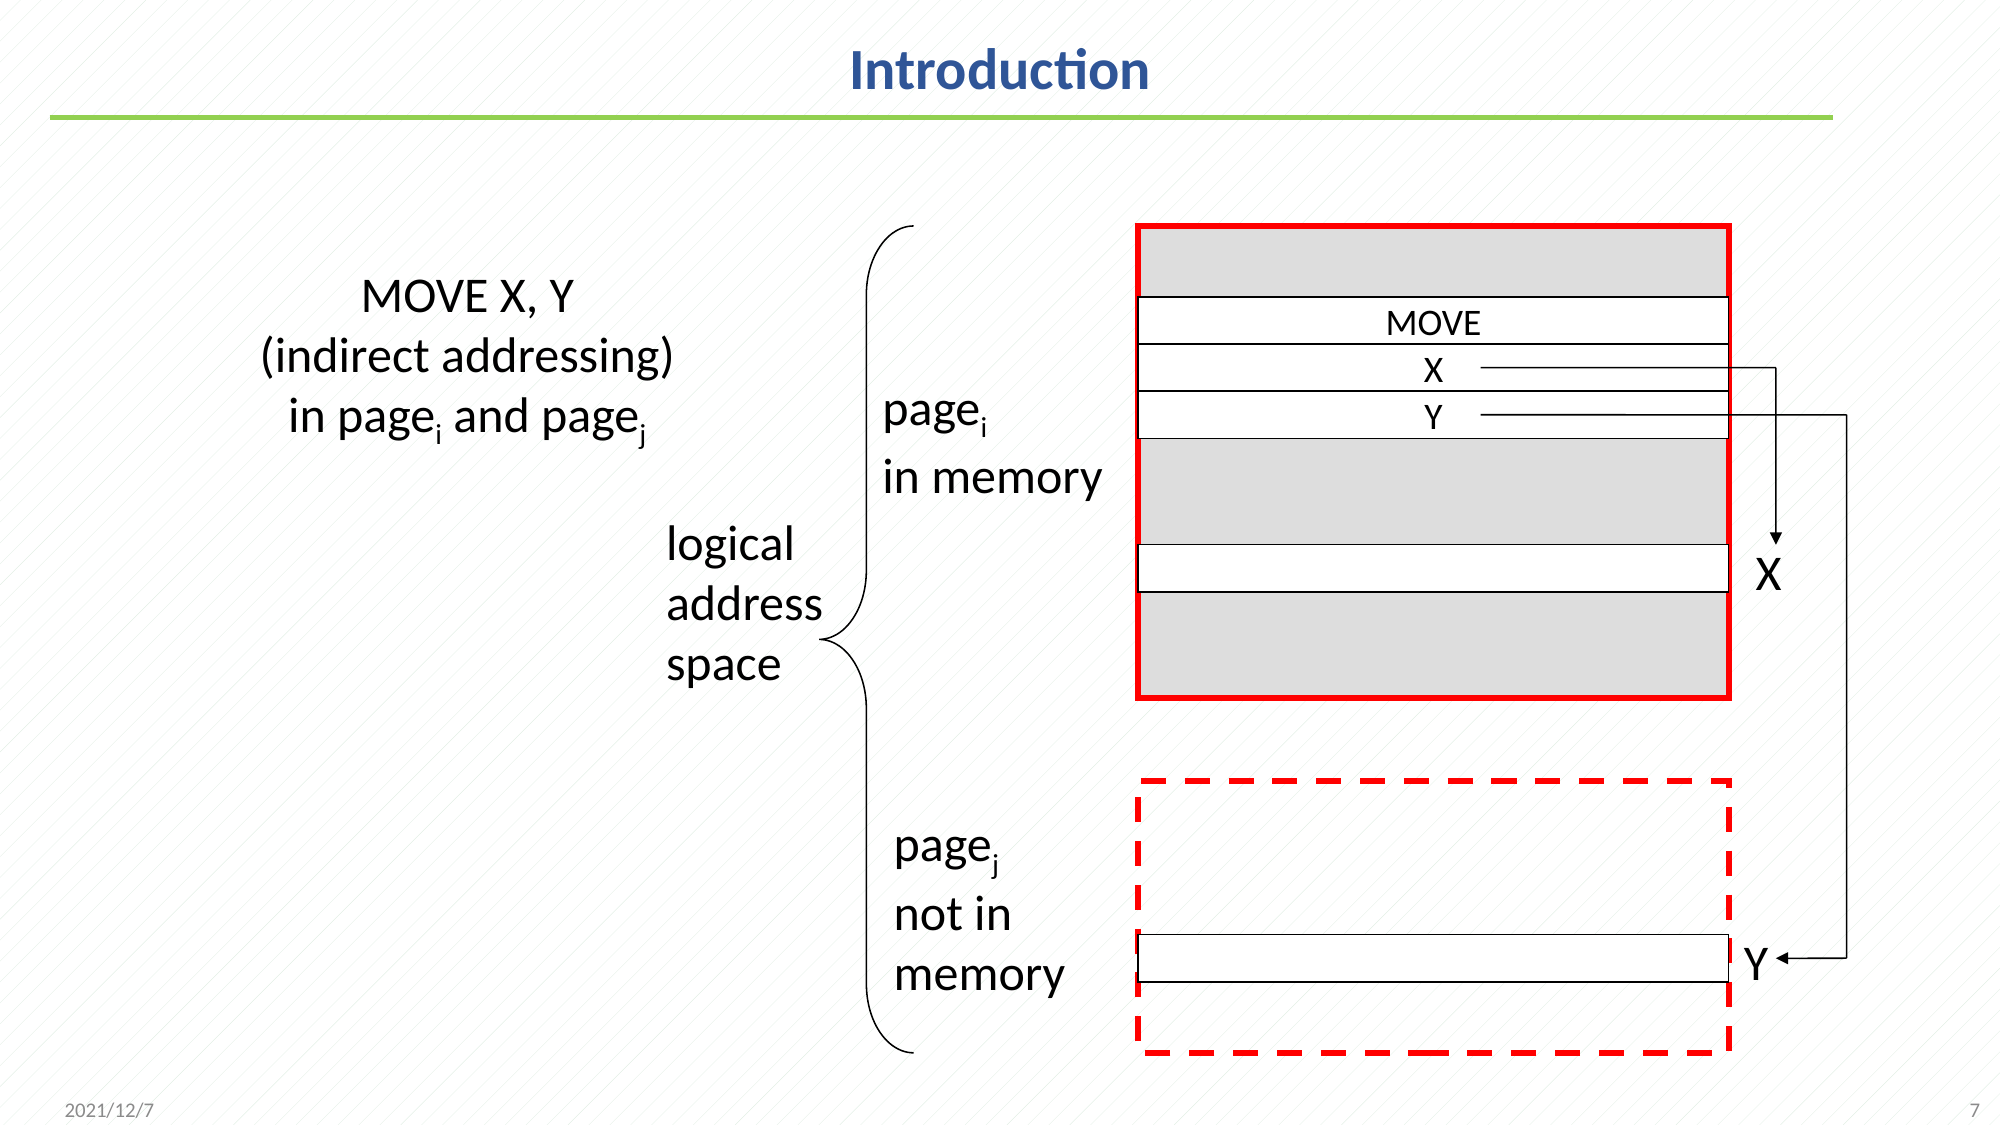

# Introduction

MOVE X, Y
(indirect addressing)
in pagei and pagej
MOVE
X
pagei
in memory

Y

logical
address
space
X

pagej
not in
memory
Y

7
2021/12/7